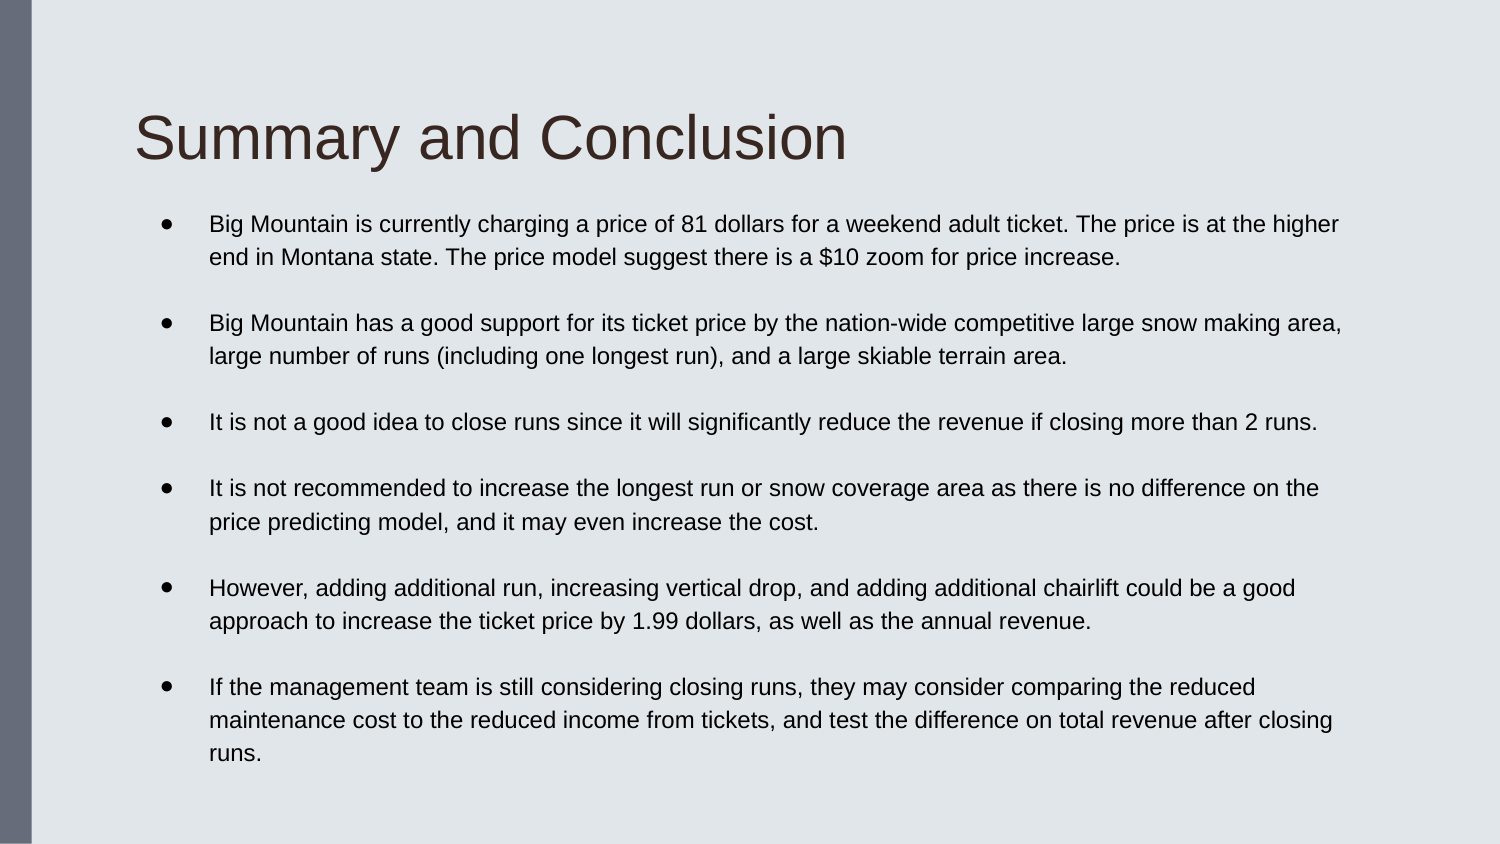

# Summary and Conclusion
Big Mountain is currently charging a price of 81 dollars for a weekend adult ticket. The price is at the higher end in Montana state. The price model suggest there is a $10 zoom for price increase.

Big Mountain has a good support for its ticket price by the nation-wide competitive large snow making area, large number of runs (including one longest run), and a large skiable terrain area.

It is not a good idea to close runs since it will significantly reduce the revenue if closing more than 2 runs.

It is not recommended to increase the longest run or snow coverage area as there is no difference on the price predicting model, and it may even increase the cost.

However, adding additional run, increasing vertical drop, and adding additional chairlift could be a good approach to increase the ticket price by 1.99 dollars, as well as the annual revenue.

If the management team is still considering closing runs, they may consider comparing the reduced maintenance cost to the reduced income from tickets, and test the difference on total revenue after closing runs.